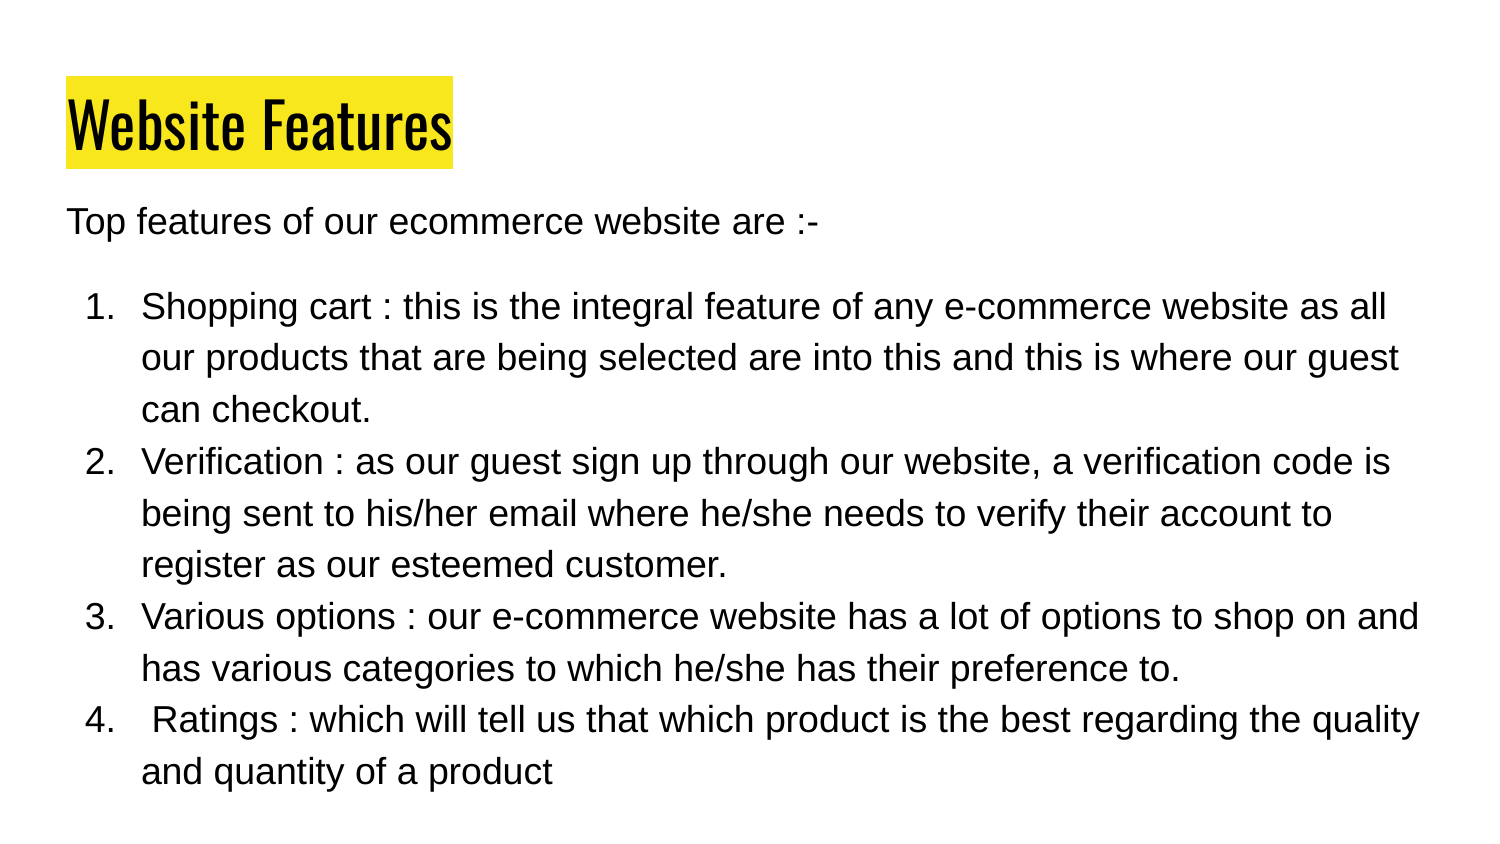

# Website Features
Top features of our ecommerce website are :-
Shopping cart : this is the integral feature of any e-commerce website as all our products that are being selected are into this and this is where our guest can checkout.
Verification : as our guest sign up through our website, a verification code is being sent to his/her email where he/she needs to verify their account to register as our esteemed customer.
Various options : our e-commerce website has a lot of options to shop on and has various categories to which he/she has their preference to.
 Ratings : which will tell us that which product is the best regarding the quality and quantity of a product